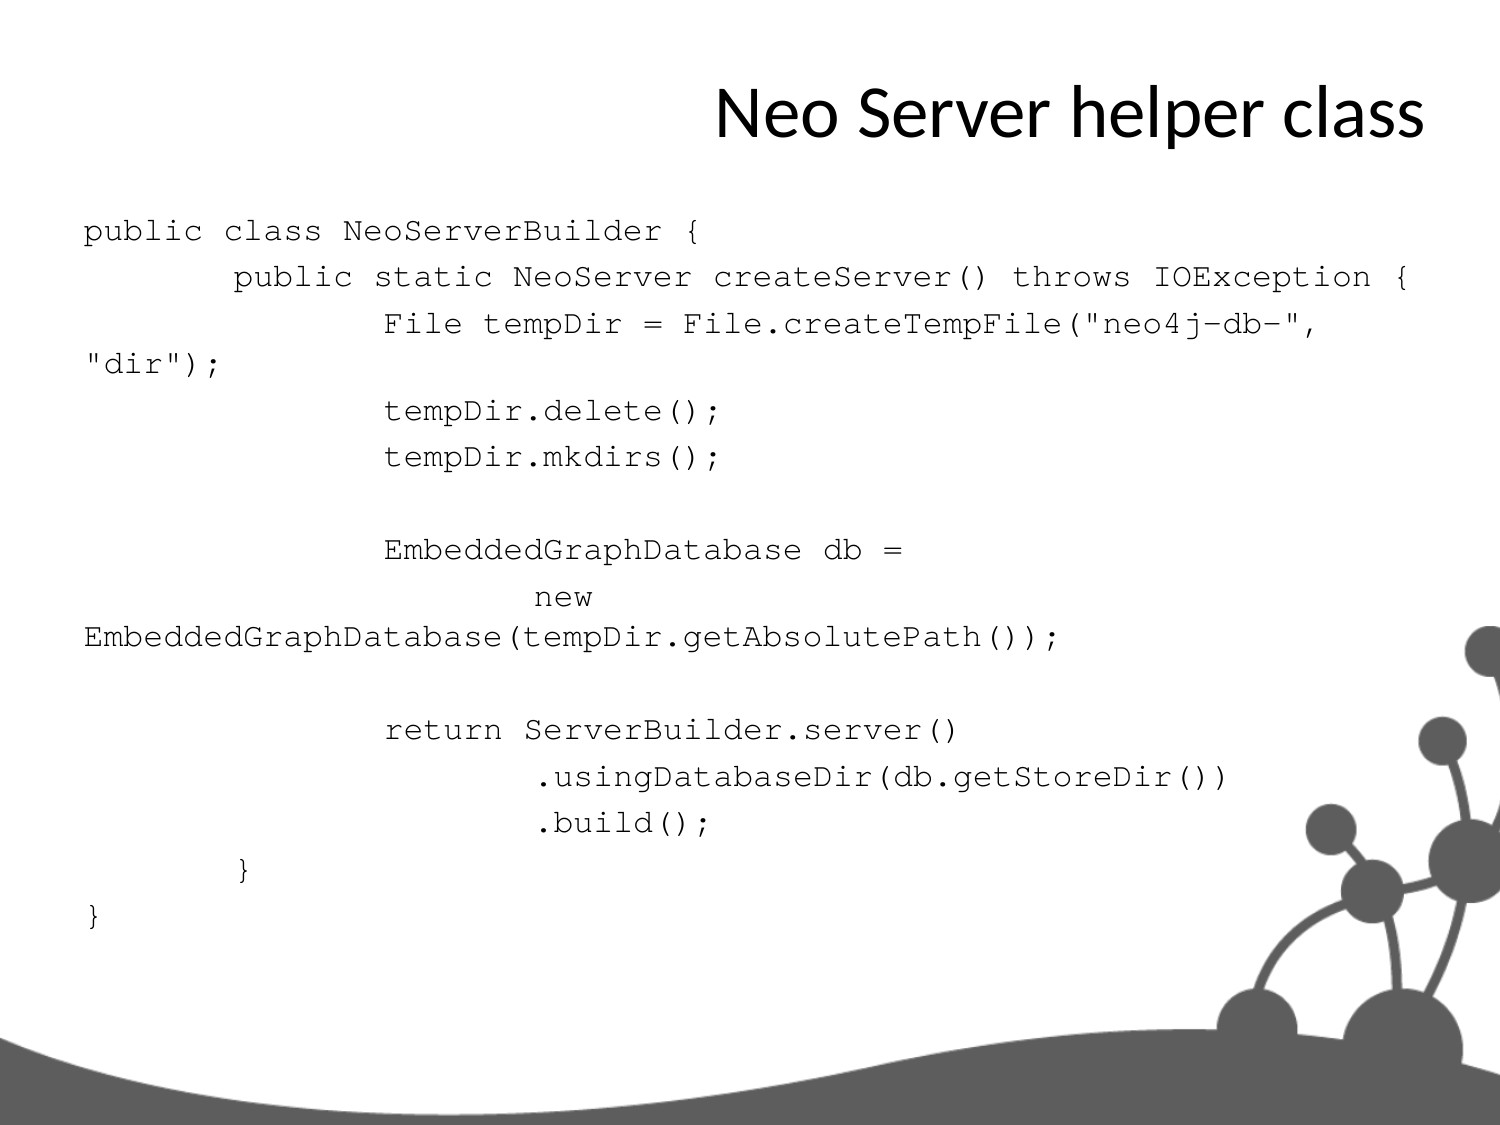

Neo Server helper class
public class NeoServerBuilder {
	public static NeoServer createServer() throws IOException {
		File tempDir = File.createTempFile("neo4j-db-", "dir");
		tempDir.delete();
		tempDir.mkdirs();

		EmbeddedGraphDatabase db =
			new EmbeddedGraphDatabase(tempDir.getAbsolutePath());

		return ServerBuilder.server()
			.usingDatabaseDir(db.getStoreDir())
			.build();
	}
}